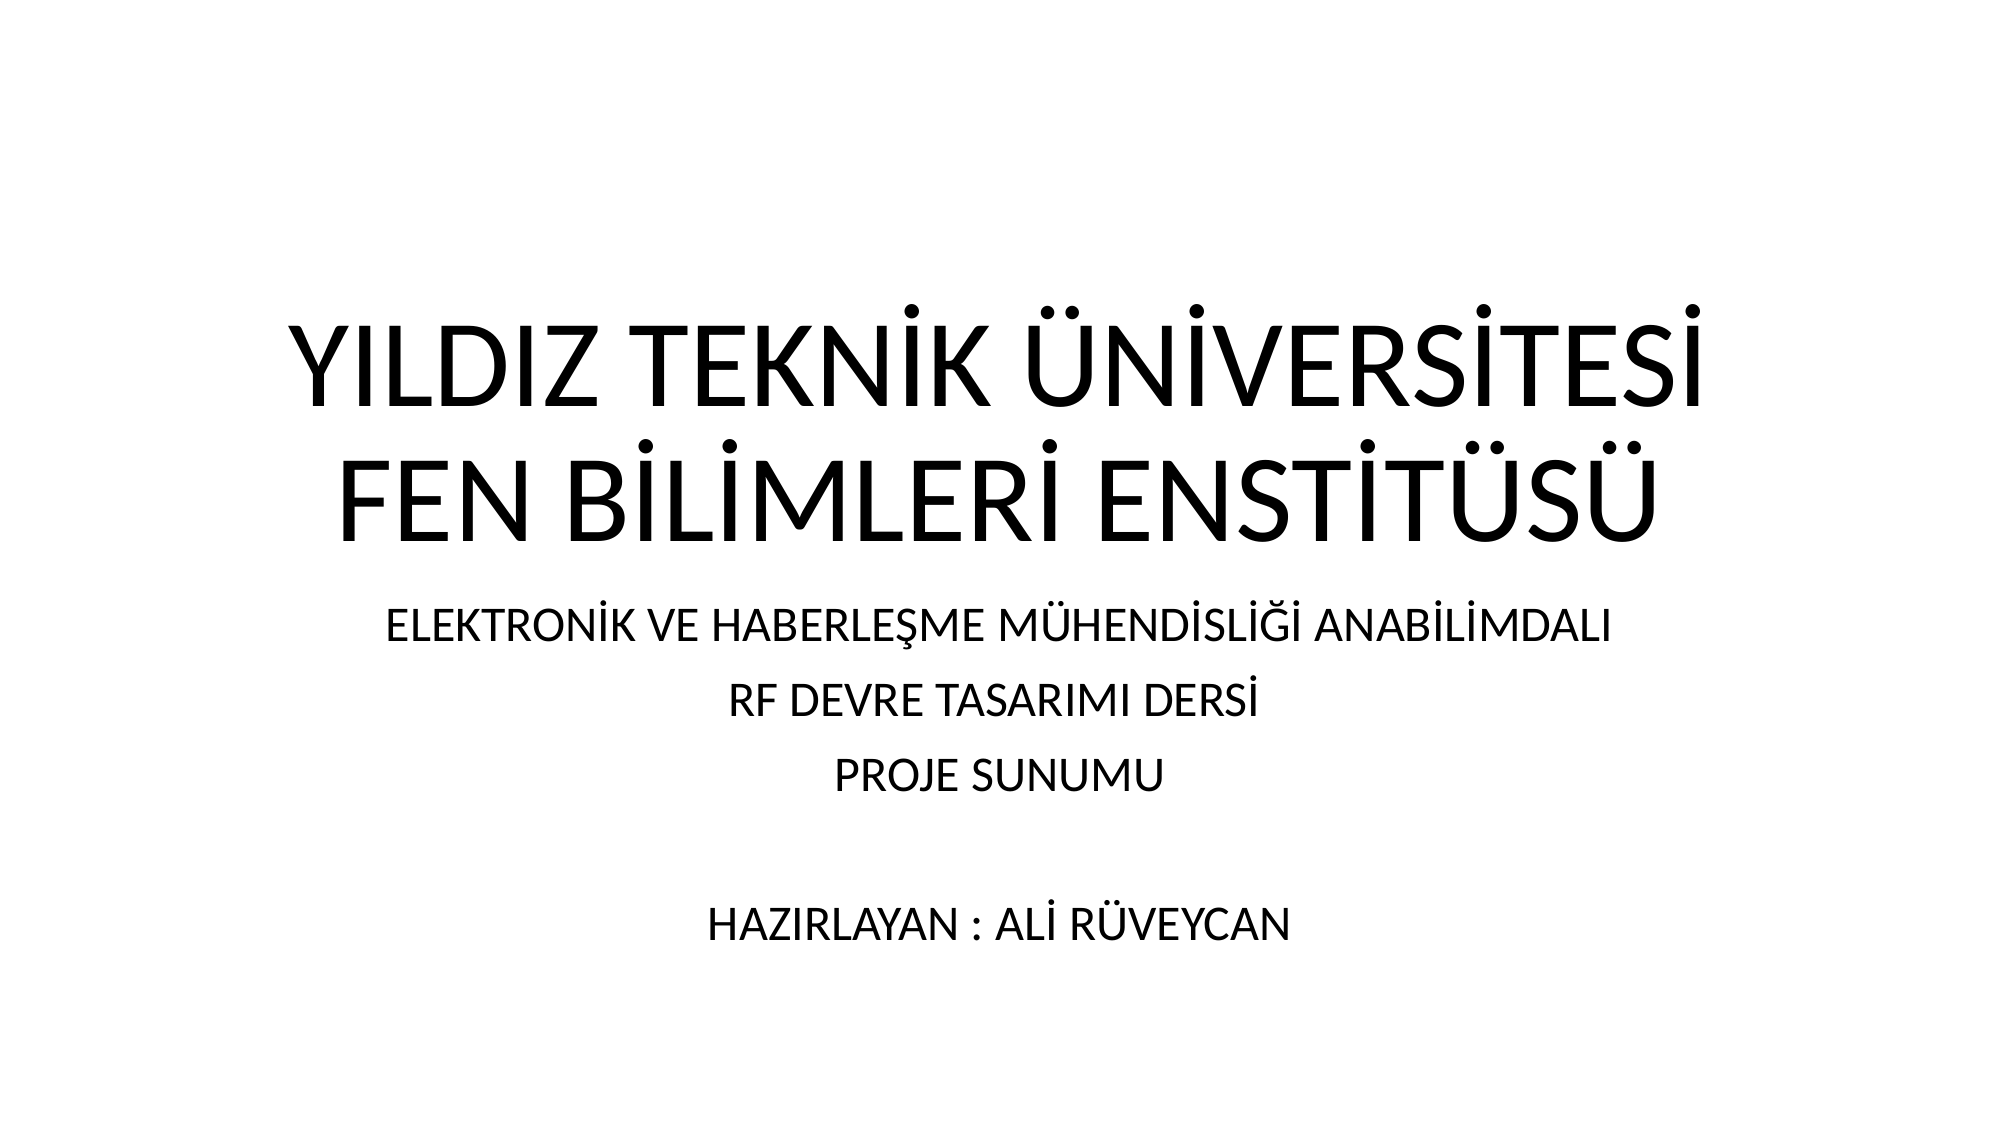

# YILDIZ TEKNİK ÜNİVERSİTESİ FEN BİLİMLERİ ENSTİTÜSÜ
ELEKTRONİK VE HABERLEŞME MÜHENDİSLİĞİ ANABİLİMDALI
RF DEVRE TASARIMI DERSİ
PROJE SUNUMU

HAZIRLAYAN : ALİ RÜVEYCAN